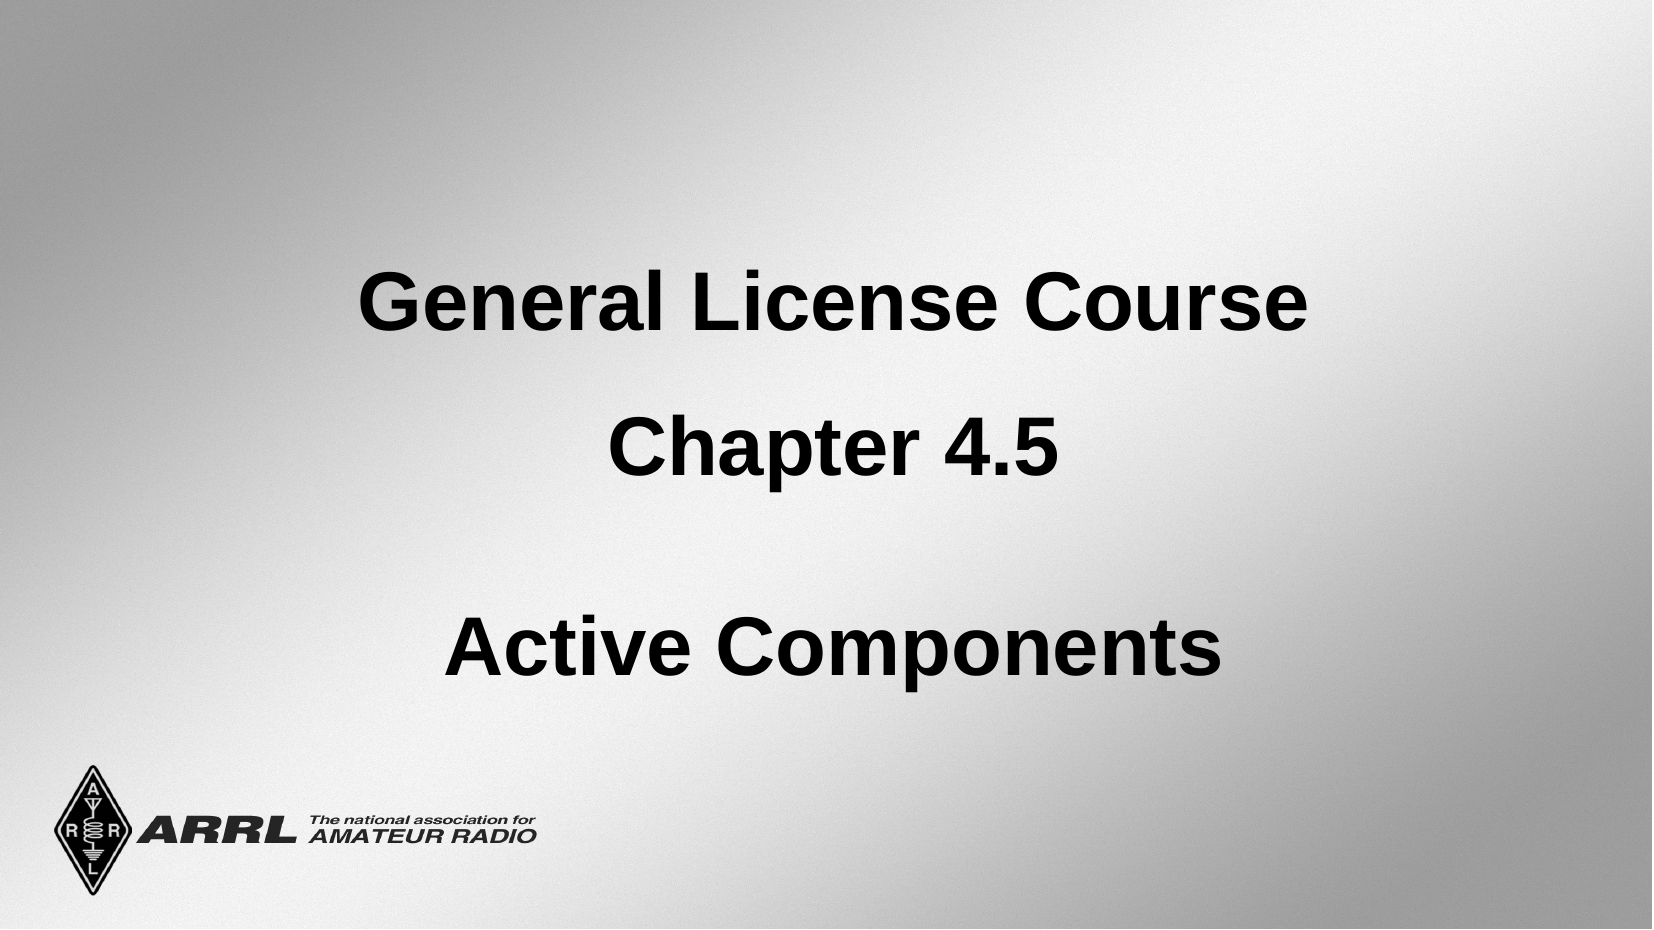

General License Course
Chapter 4.5

Active Components